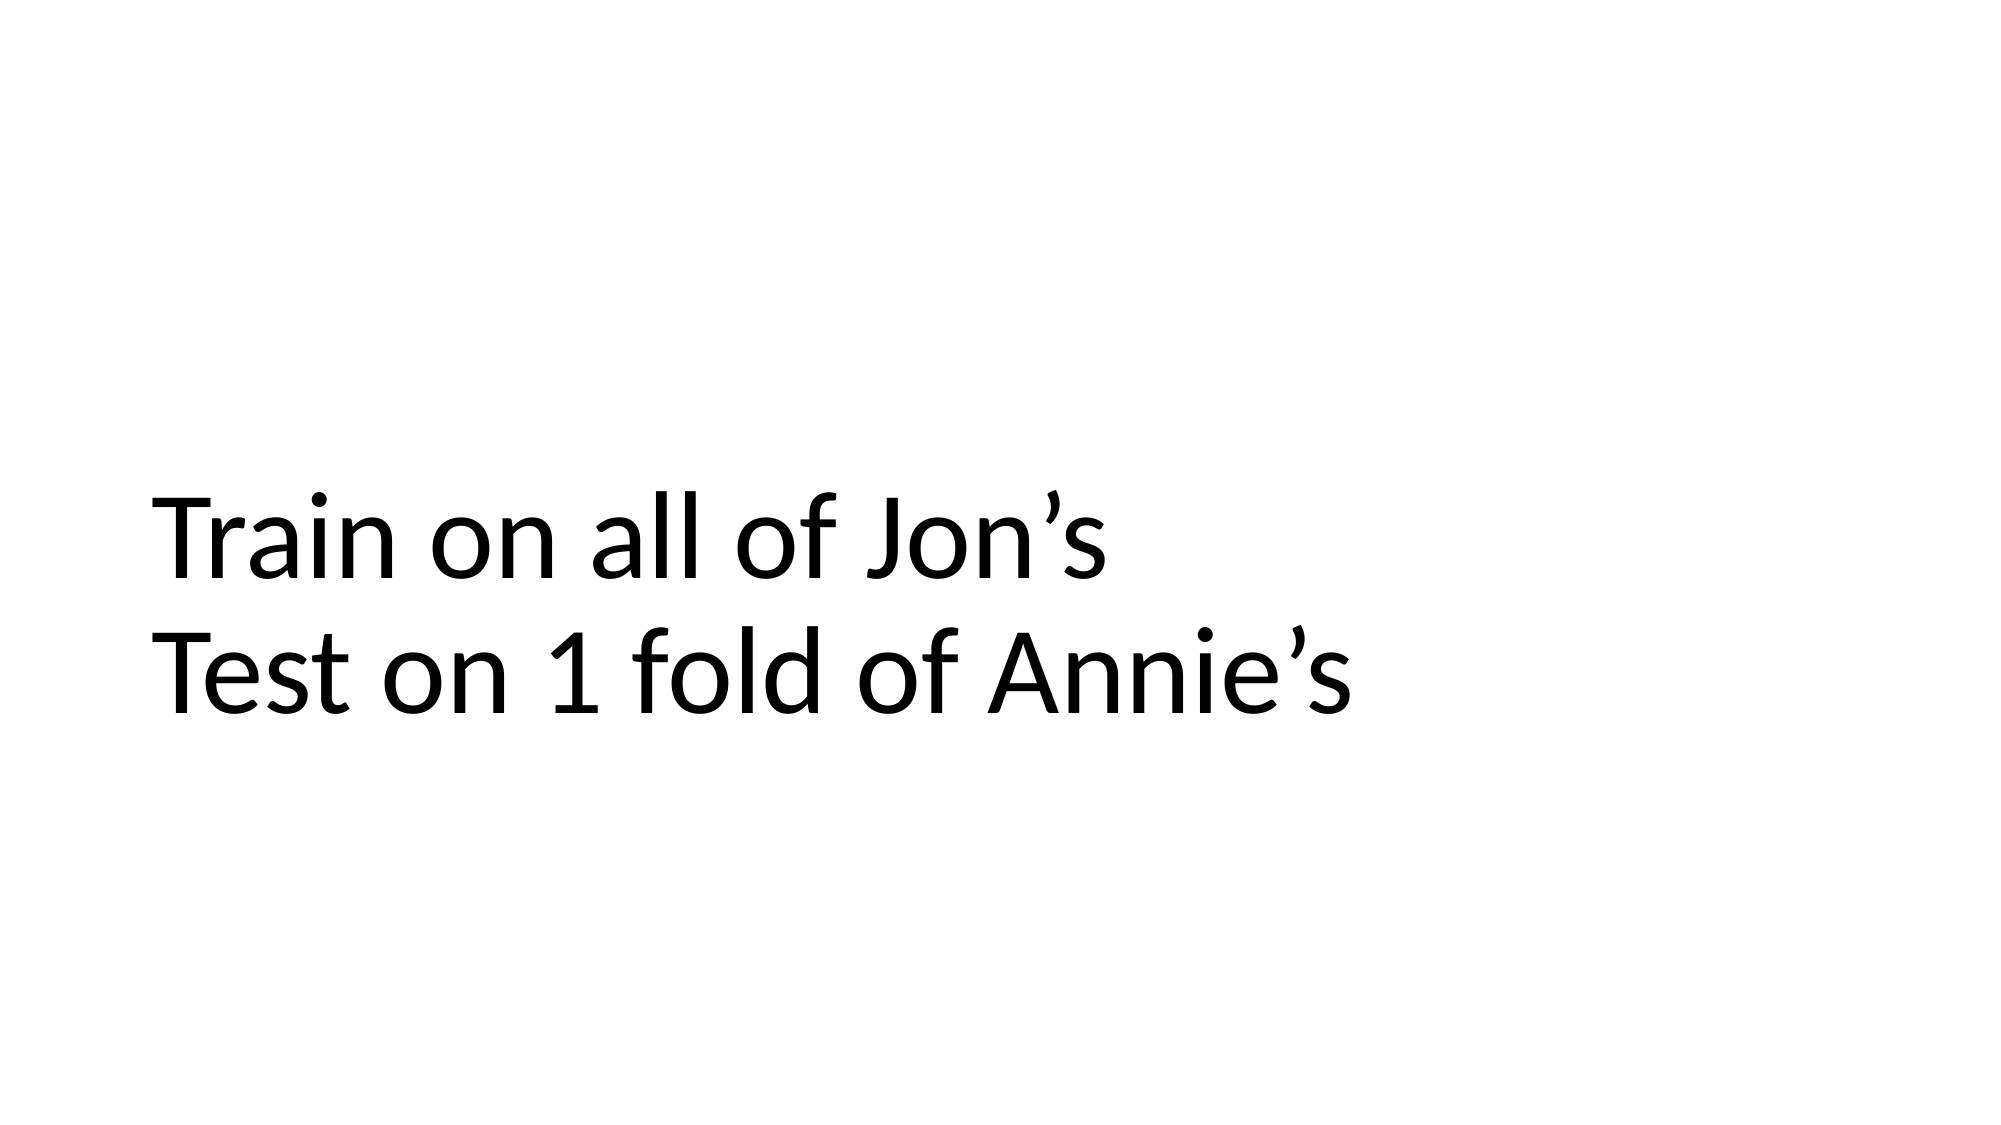

# Train on all of Jon’s Test on 1 fold of Annie’s